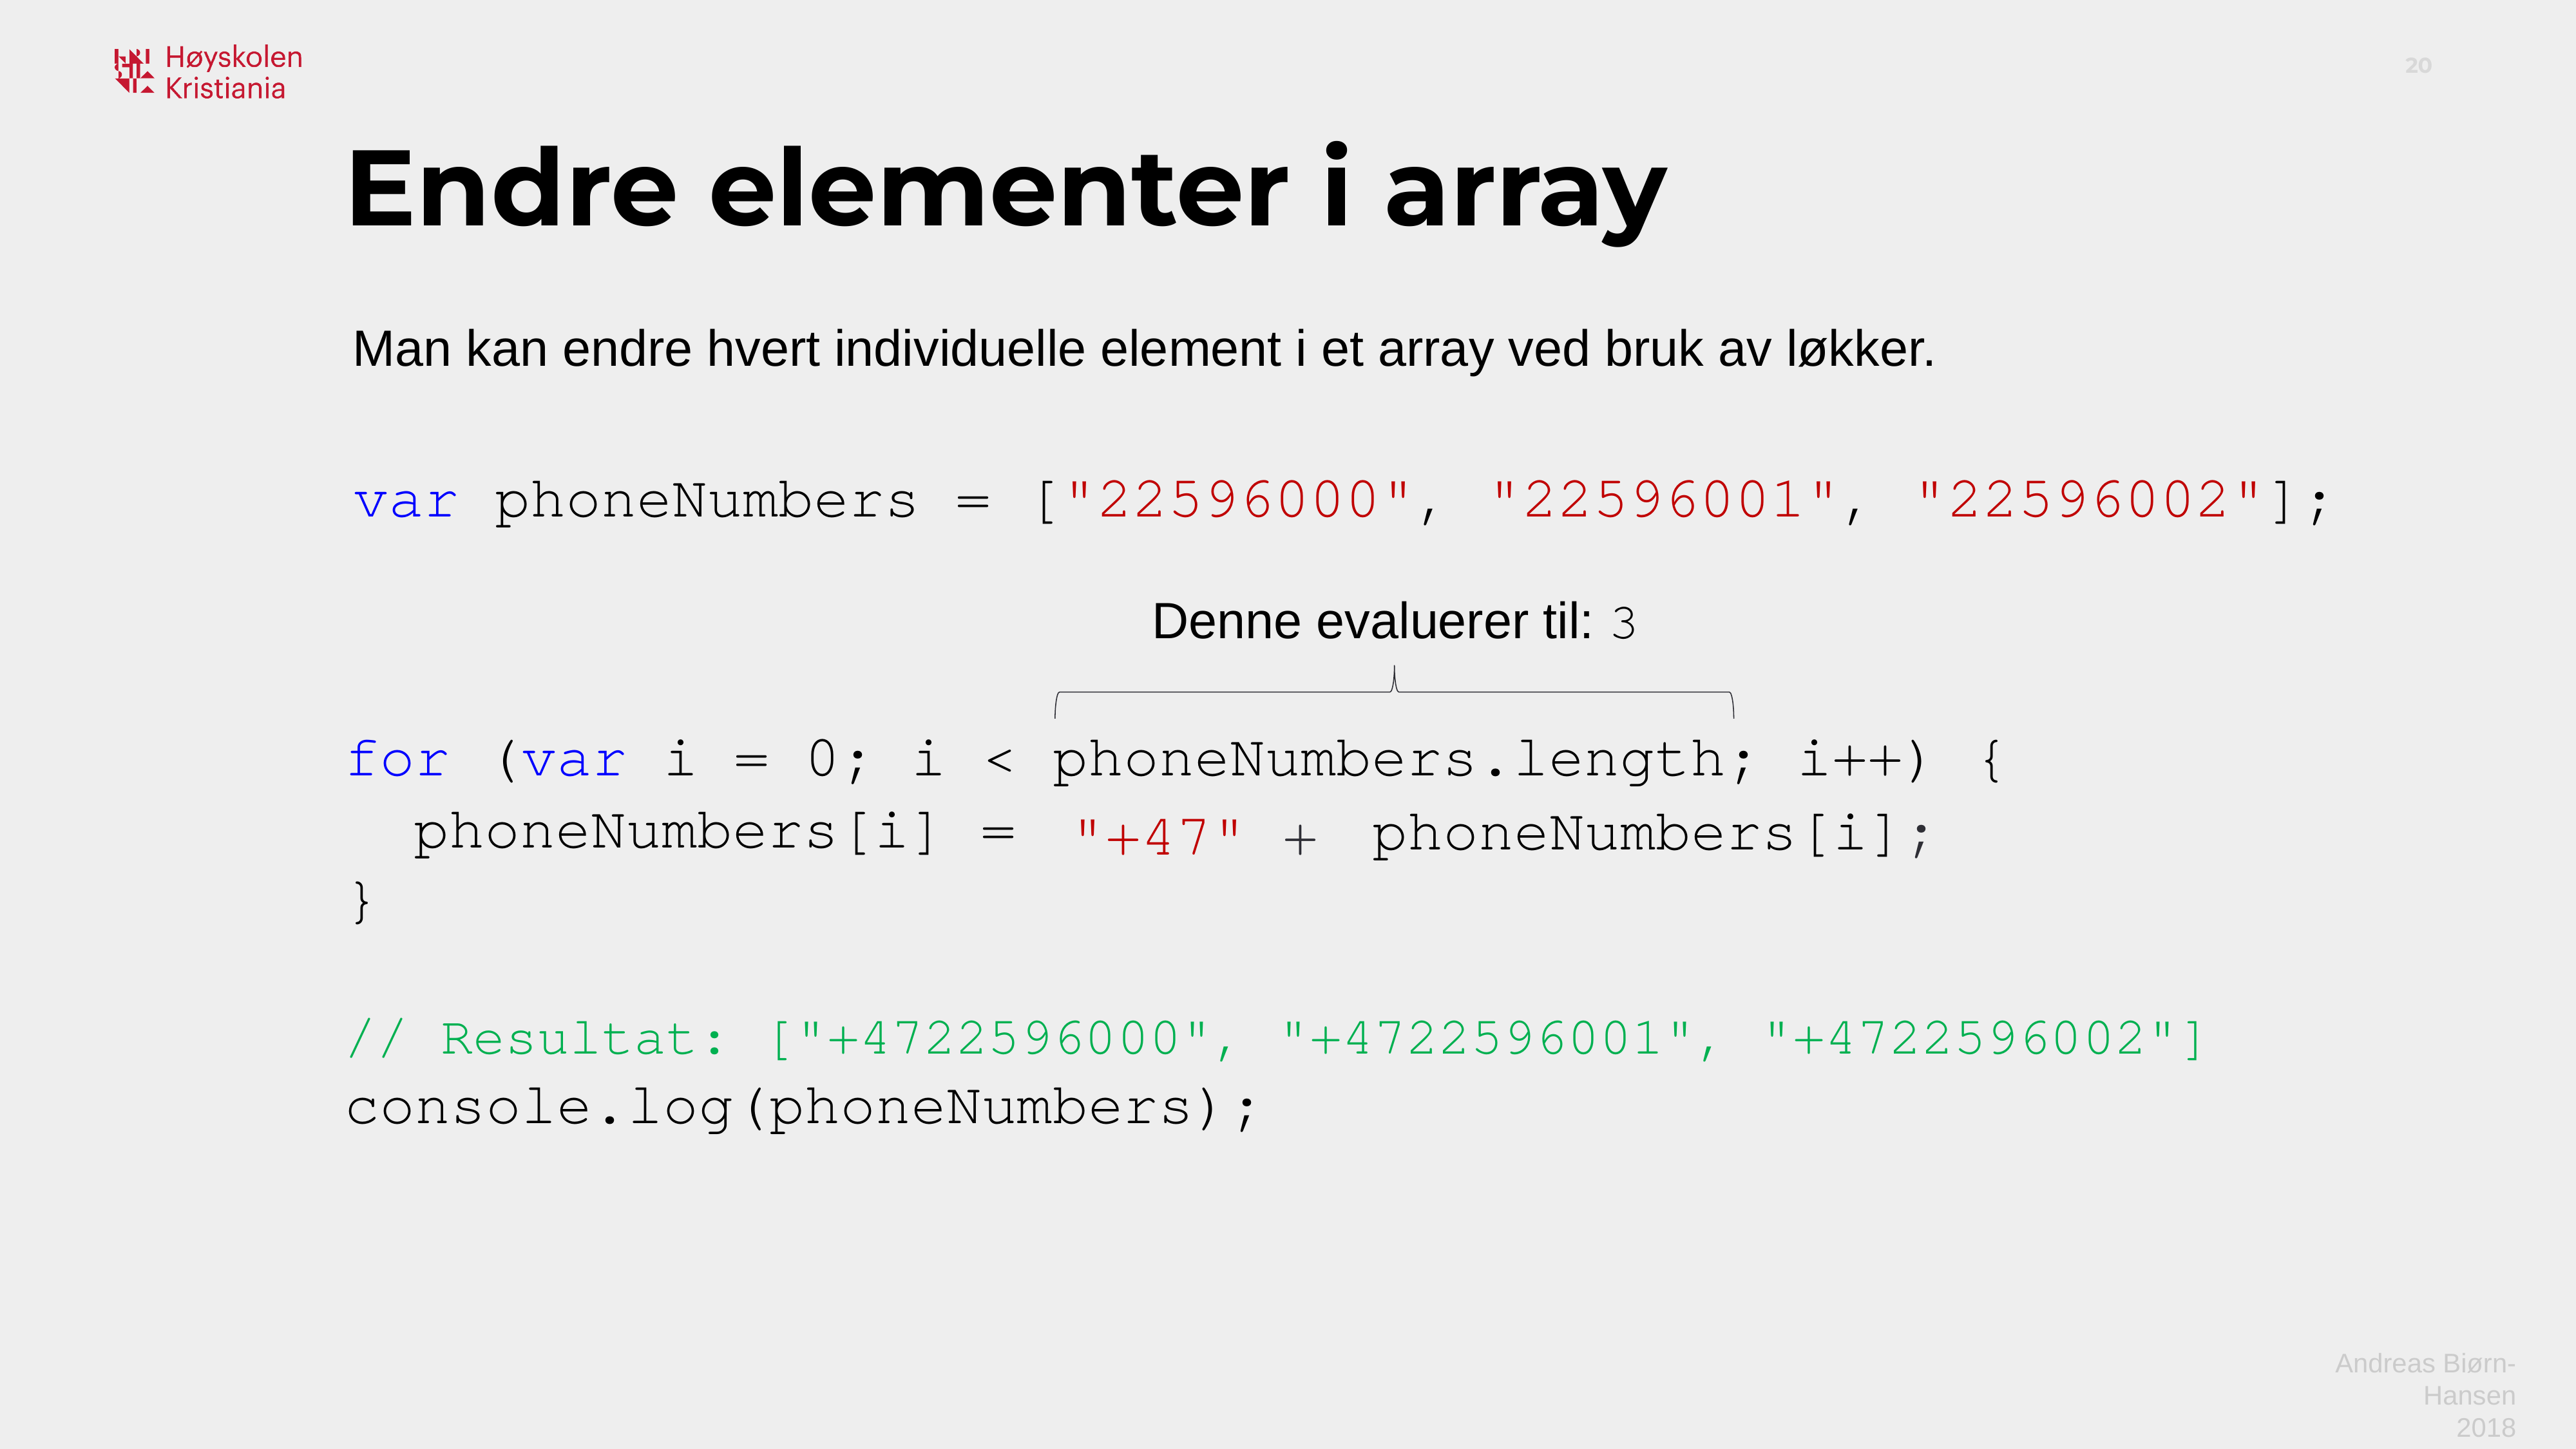

Endre elementer i array
Man kan endre hvert individuelle element i et array ved bruk av løkker.
var phoneNumbers = ["22596000", "22596001", "22596002"];

for (var i = 0; i < phoneNumbers.length; i++) {

}

// Resultat: ["+4722596000", "+4722596001", "+4722596002"]
console.log(phoneNumbers);

Denne evaluerer til: 3
 phoneNumbers[i] =
phoneNumbers[i];
"+47" +